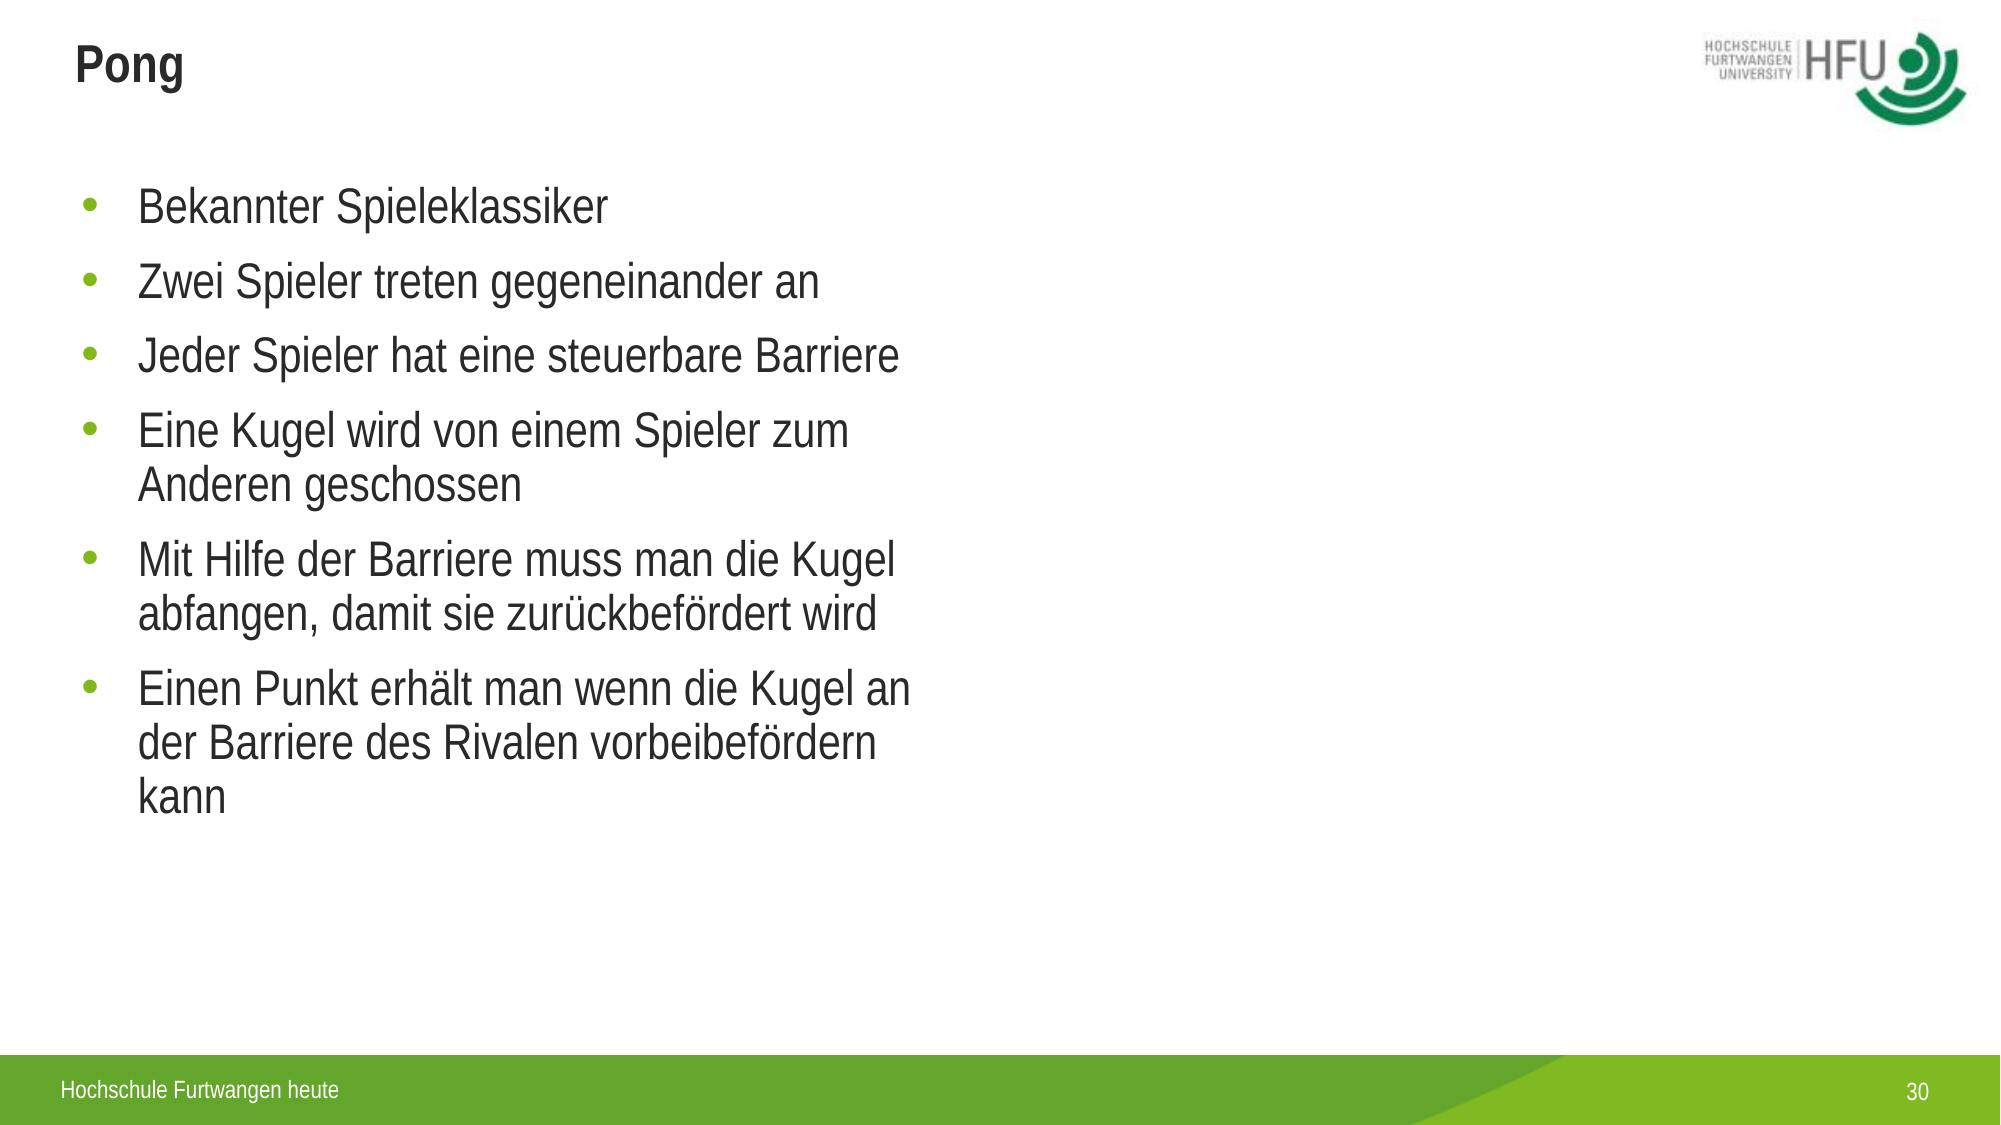

# Pong
Bekannter Spieleklassiker
Zwei Spieler treten gegeneinander an
Jeder Spieler hat eine steuerbare Barriere
Eine Kugel wird von einem Spieler zum Anderen geschossen
Mit Hilfe der Barriere muss man die Kugel abfangen, damit sie zurückbefördert wird
Einen Punkt erhält man wenn die Kugel an der Barriere des Rivalen vorbeibefördern kann

30
Hochschule Furtwangen heute